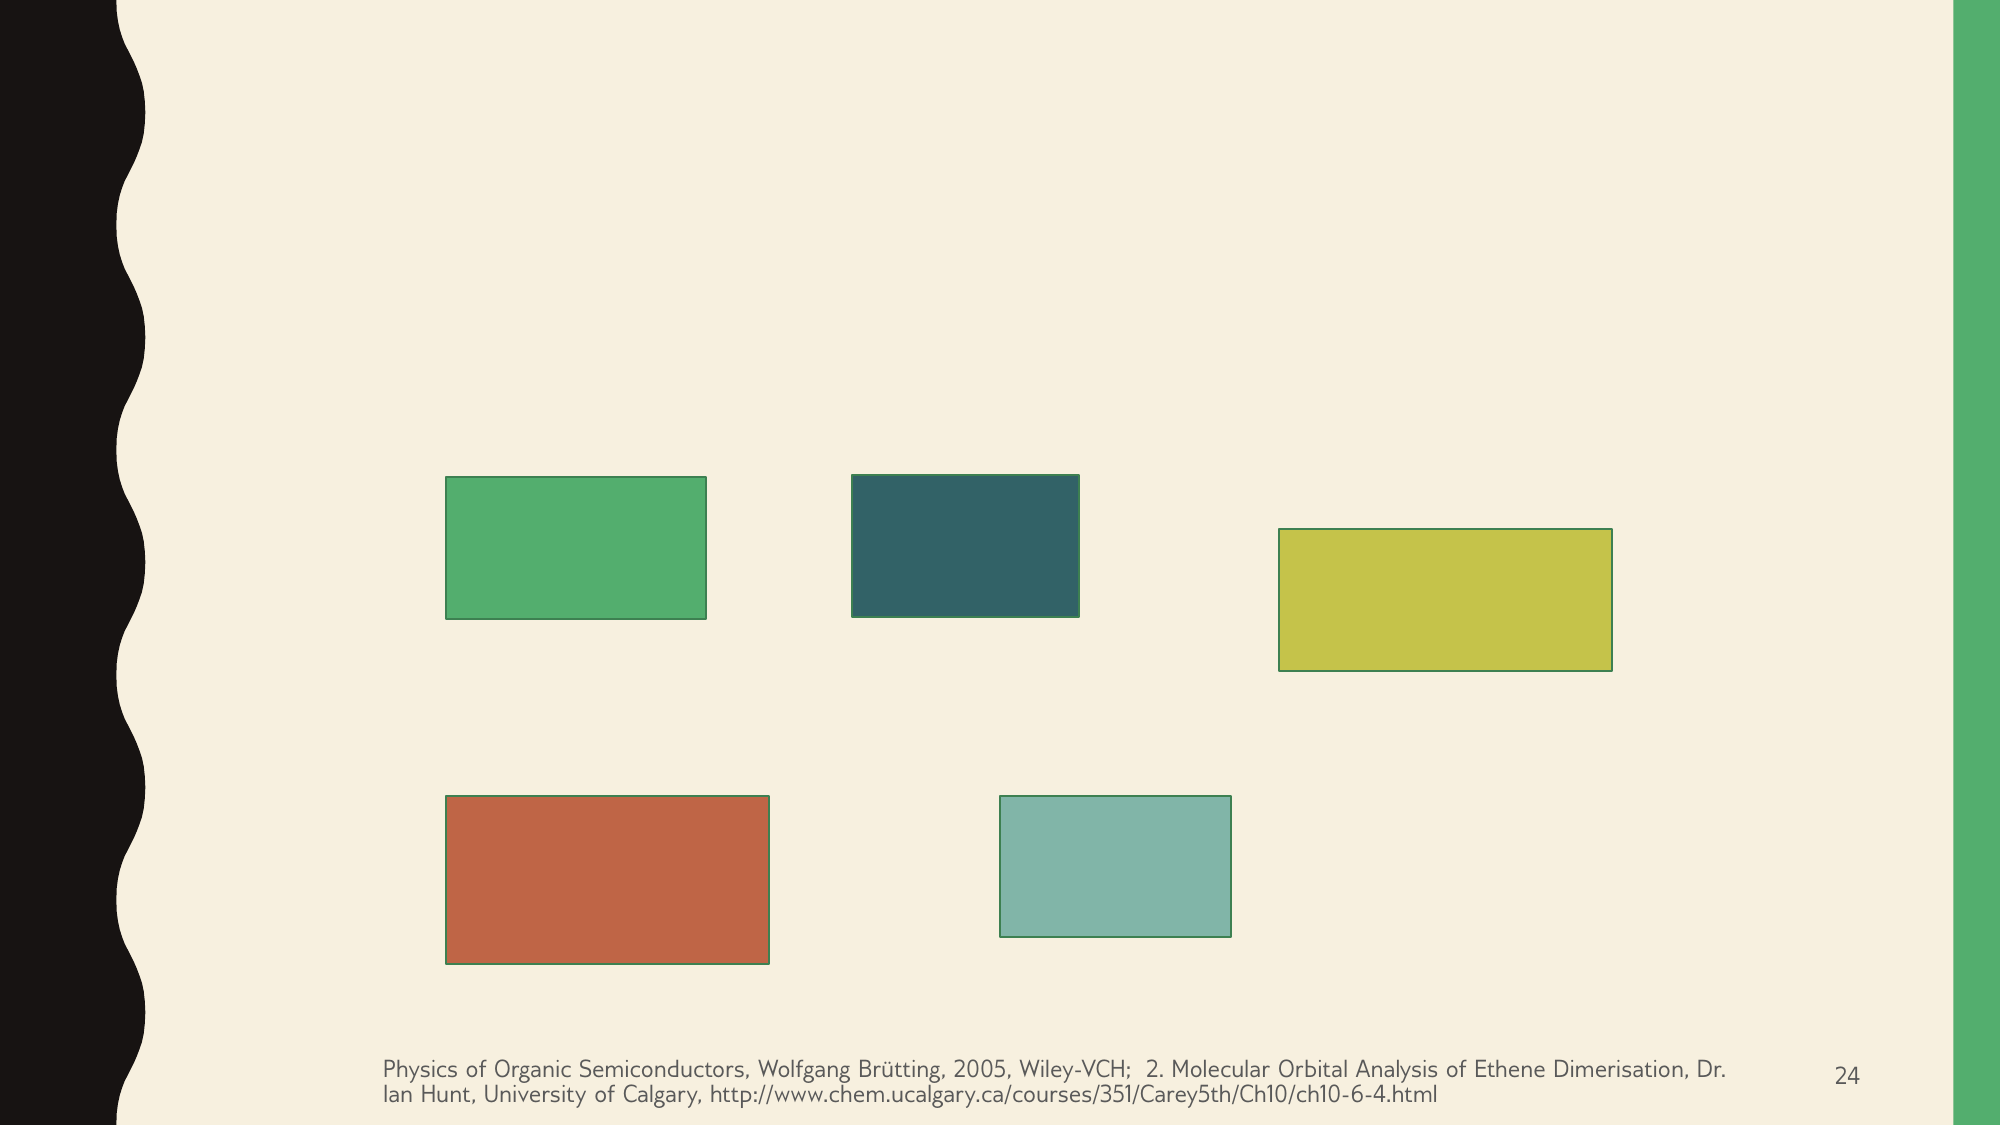

#

Physics of Organic Semiconductors, Wolfgang Brütting, 2005, Wiley-VCH;  2. Molecular Orbital Analysis of Ethene Dimerisation, Dr. Ian Hunt, University of Calgary, http://www.chem.ucalgary.ca/courses/351/Carey5th/Ch10/ch10-6-4.html
24